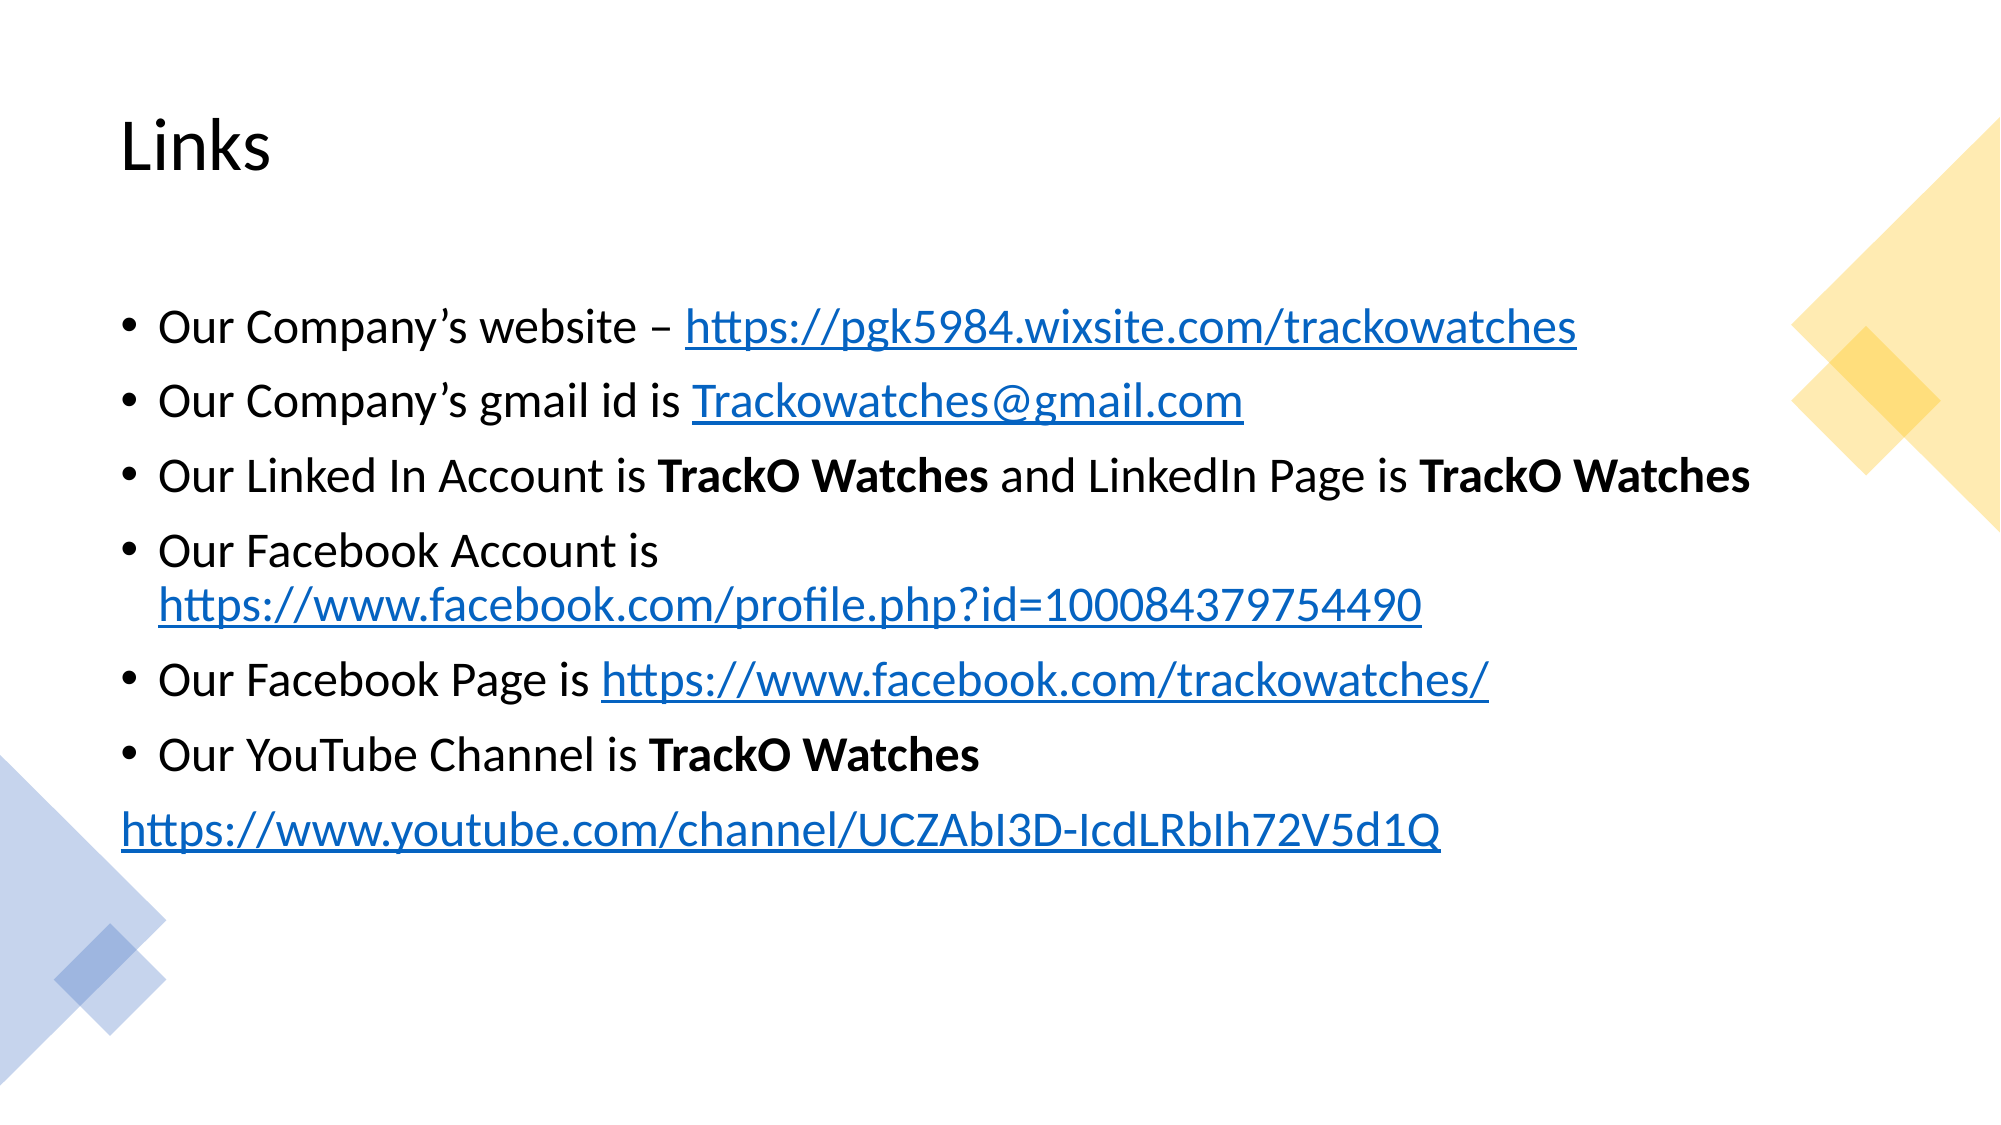

# Links

Our Company’s website – https://pgk5984.wixsite.com/trackowatches
Our Company’s gmail id is Trackowatches@gmail.com
Our Linked In Account is TrackO Watches and LinkedIn Page is TrackO Watches
Our Facebook Account is https://www.facebook.com/profile.php?id=100084379754490
Our Facebook Page is https://www.facebook.com/trackowatches/
Our YouTube Channel is TrackO Watches
https://www.youtube.com/channel/UCZAbI3D-IcdLRbIh72V5d1Q